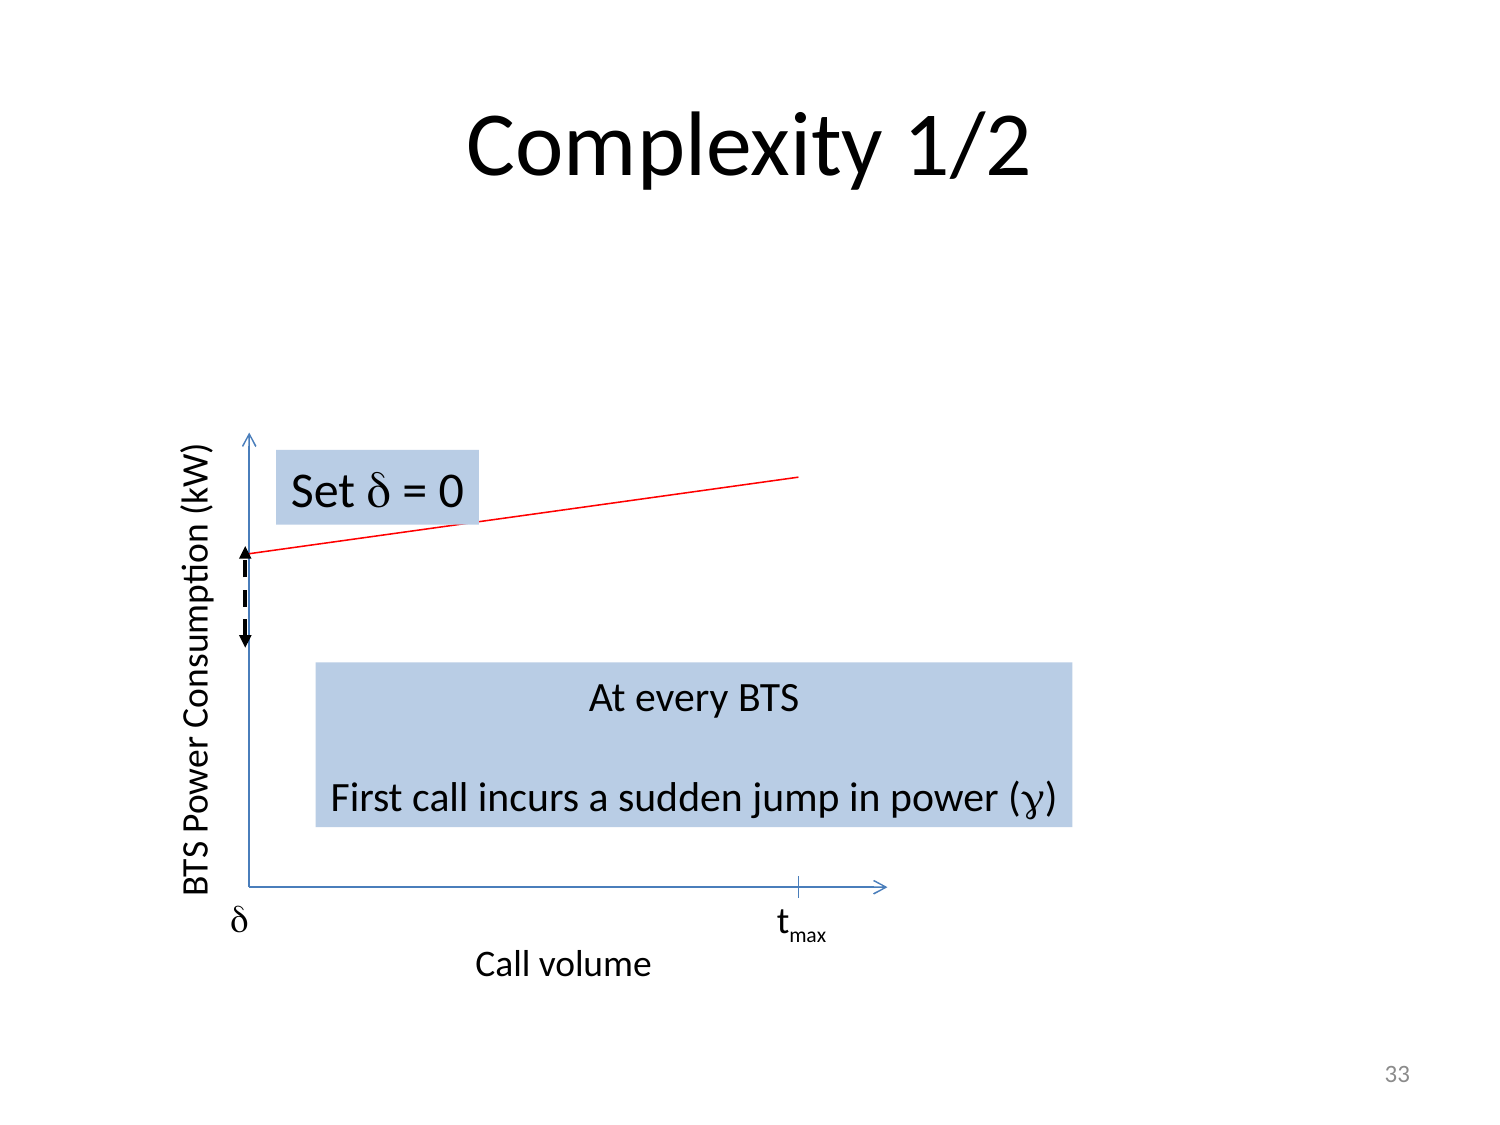

# Complexity 1/2

Set δ = 0
BTS Power Consumption (kW)
At every BTS

First call incurs a sudden jump in power (γ)
δ
tmax
Call volume
33